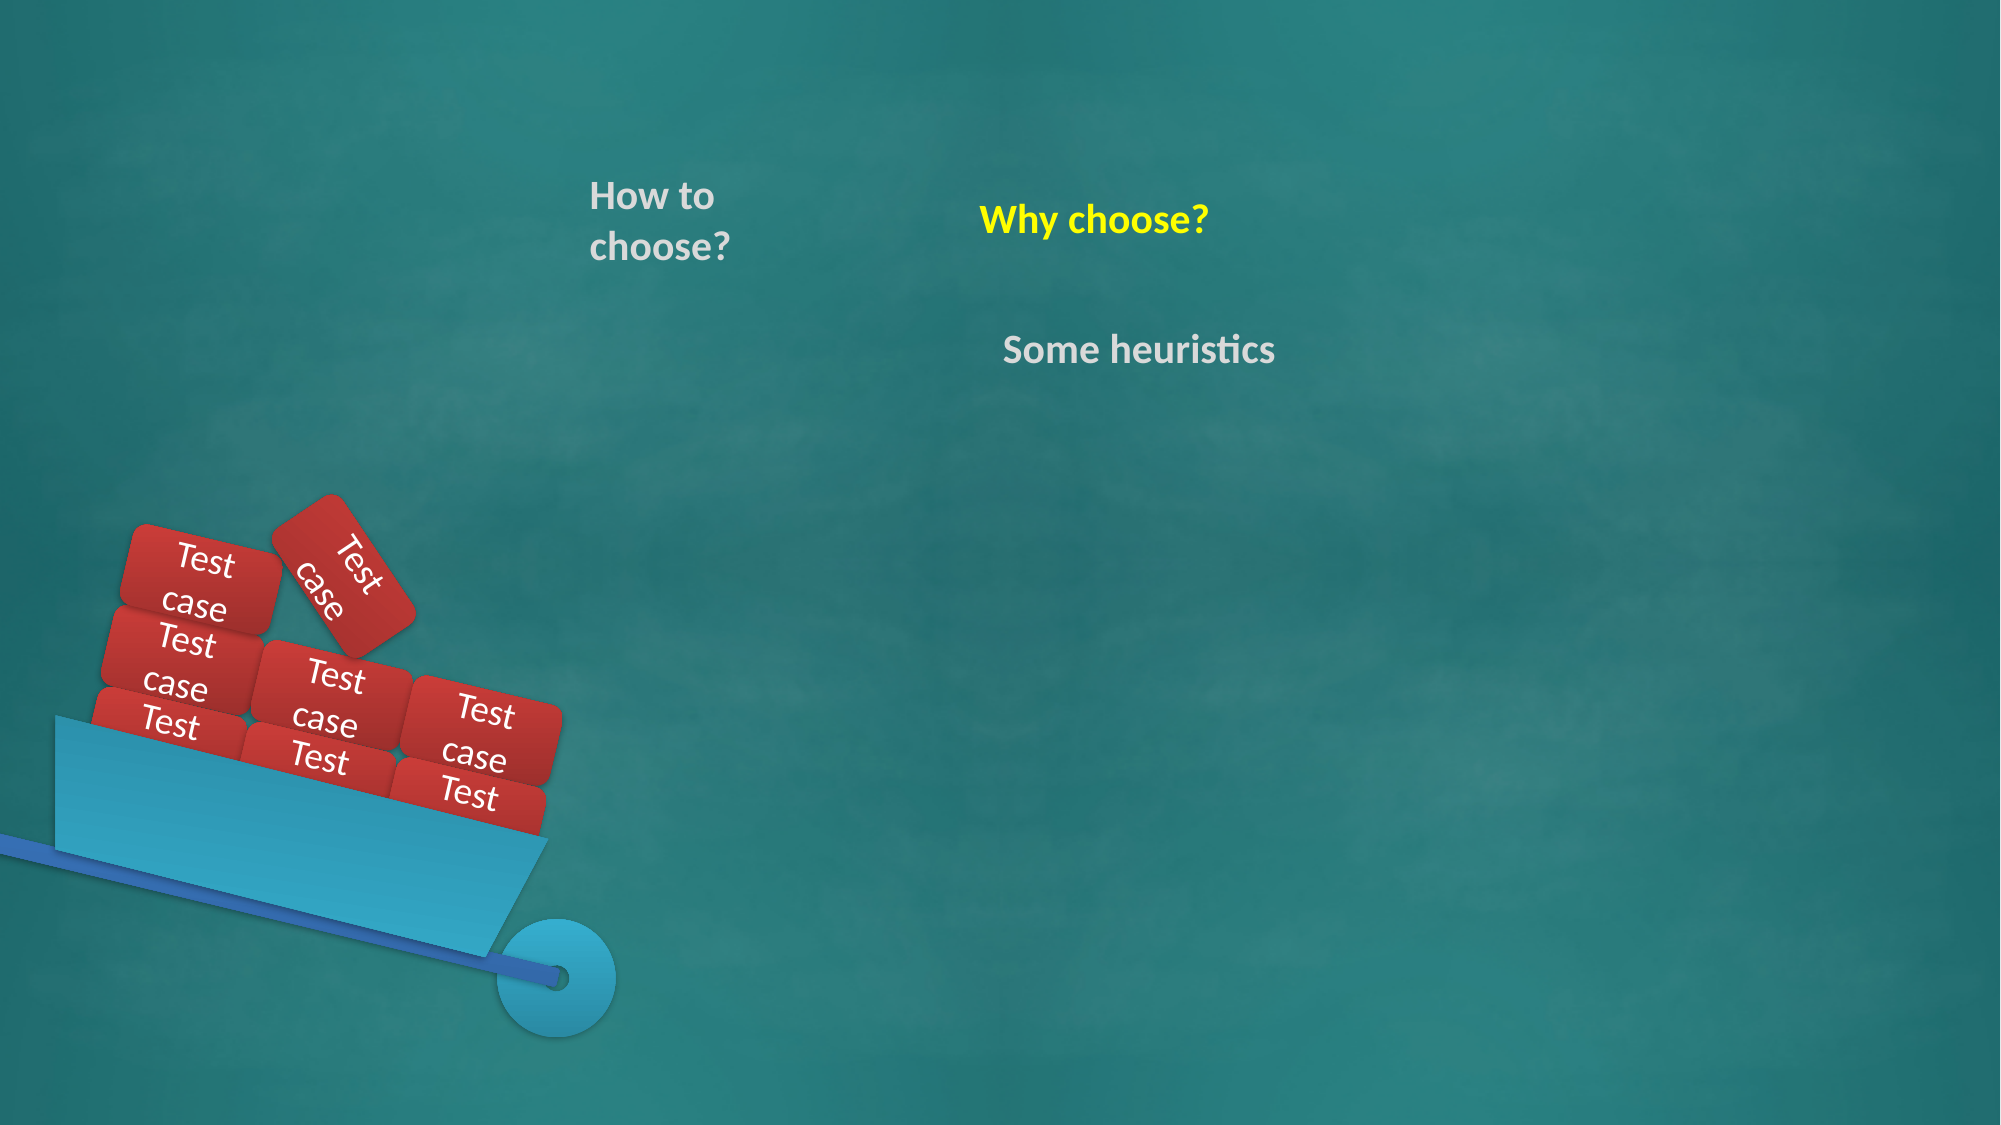

How to choose?
Why choose?
Some heuristics
Test case
Test case
Test case
Test case
Test case
Test case
Test case
Test case